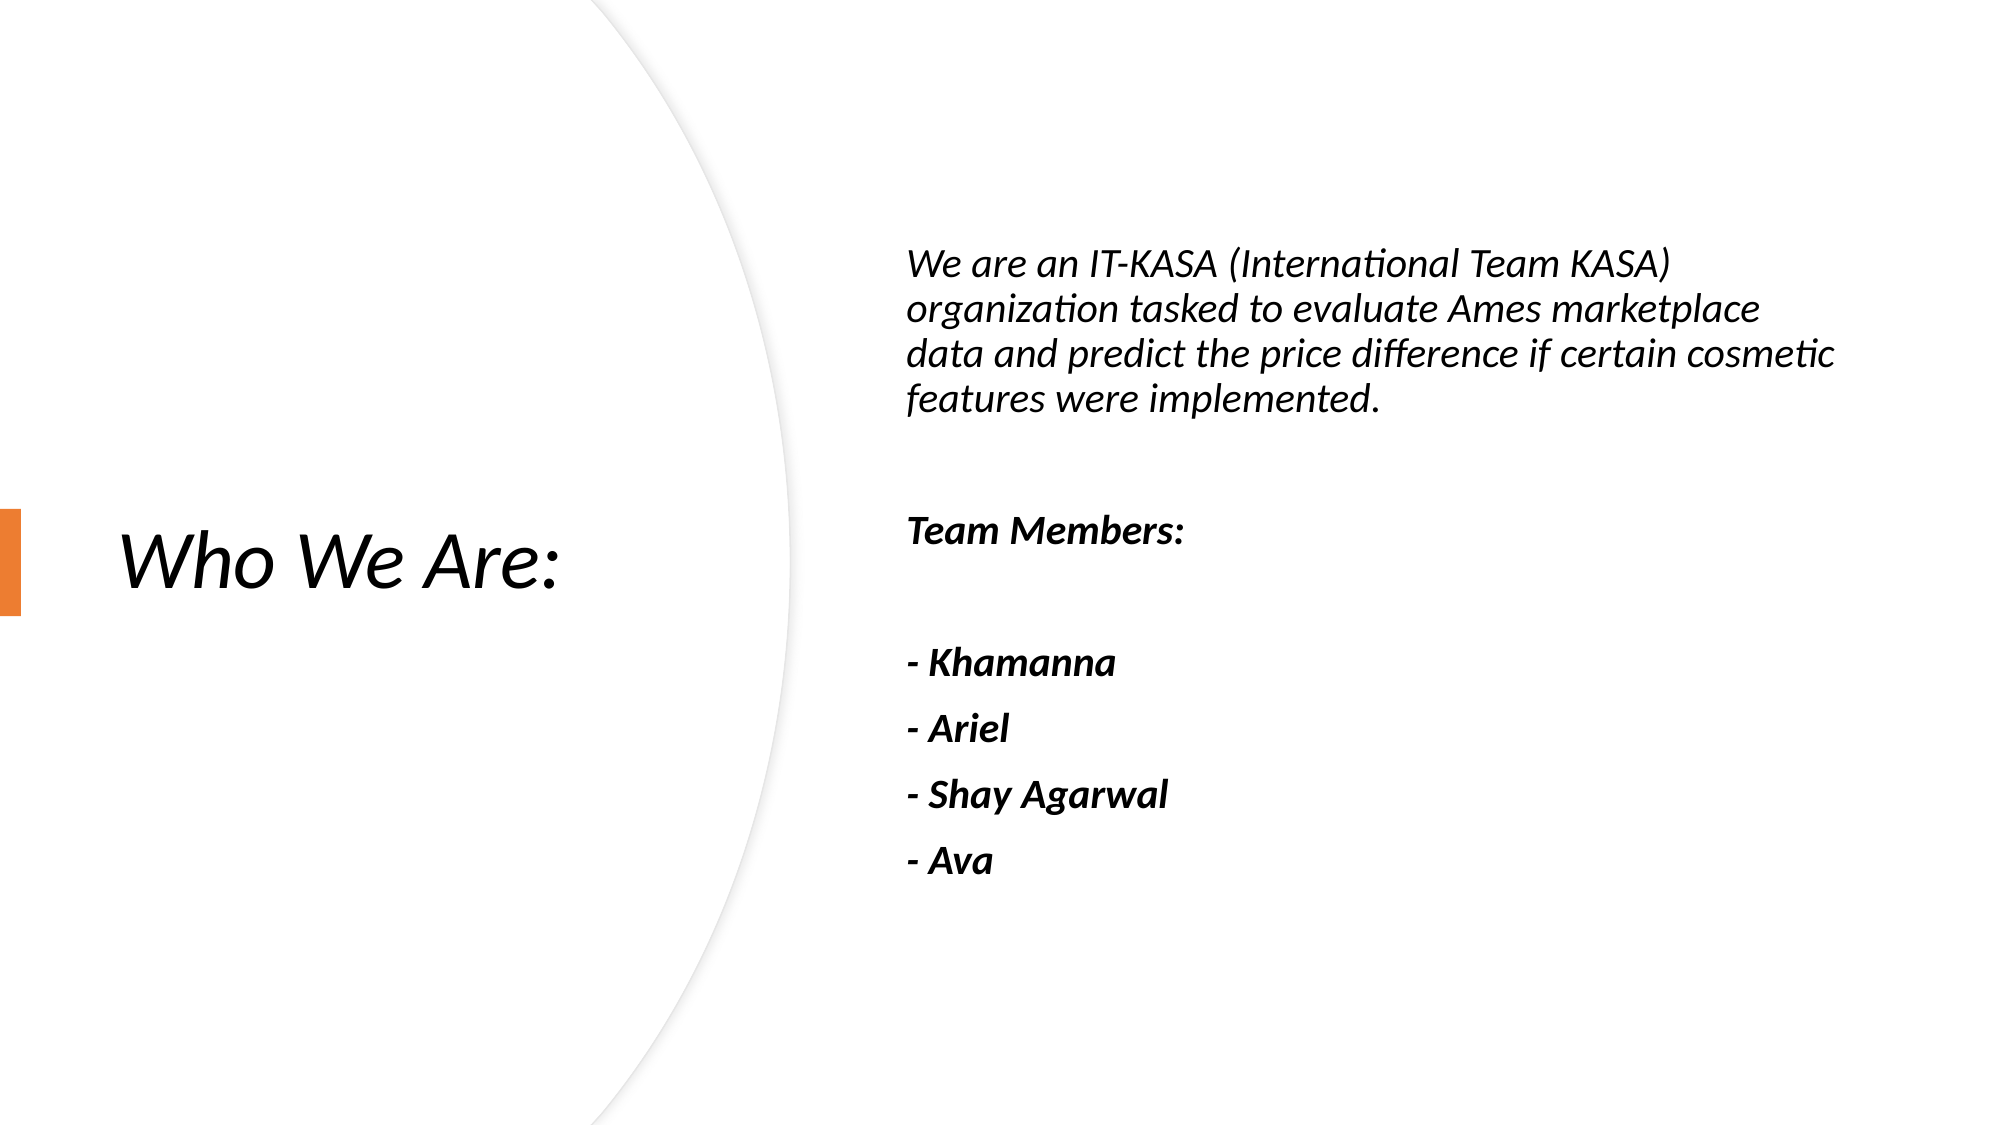

We are an IT-KASA (International Team KASA) organization tasked to evaluate Ames marketplace data and predict the price difference if certain cosmetic features were implemented.

Team Members:

- Khamanna
- Ariel
- Shay Agarwal
- Ava
# Who We Are: